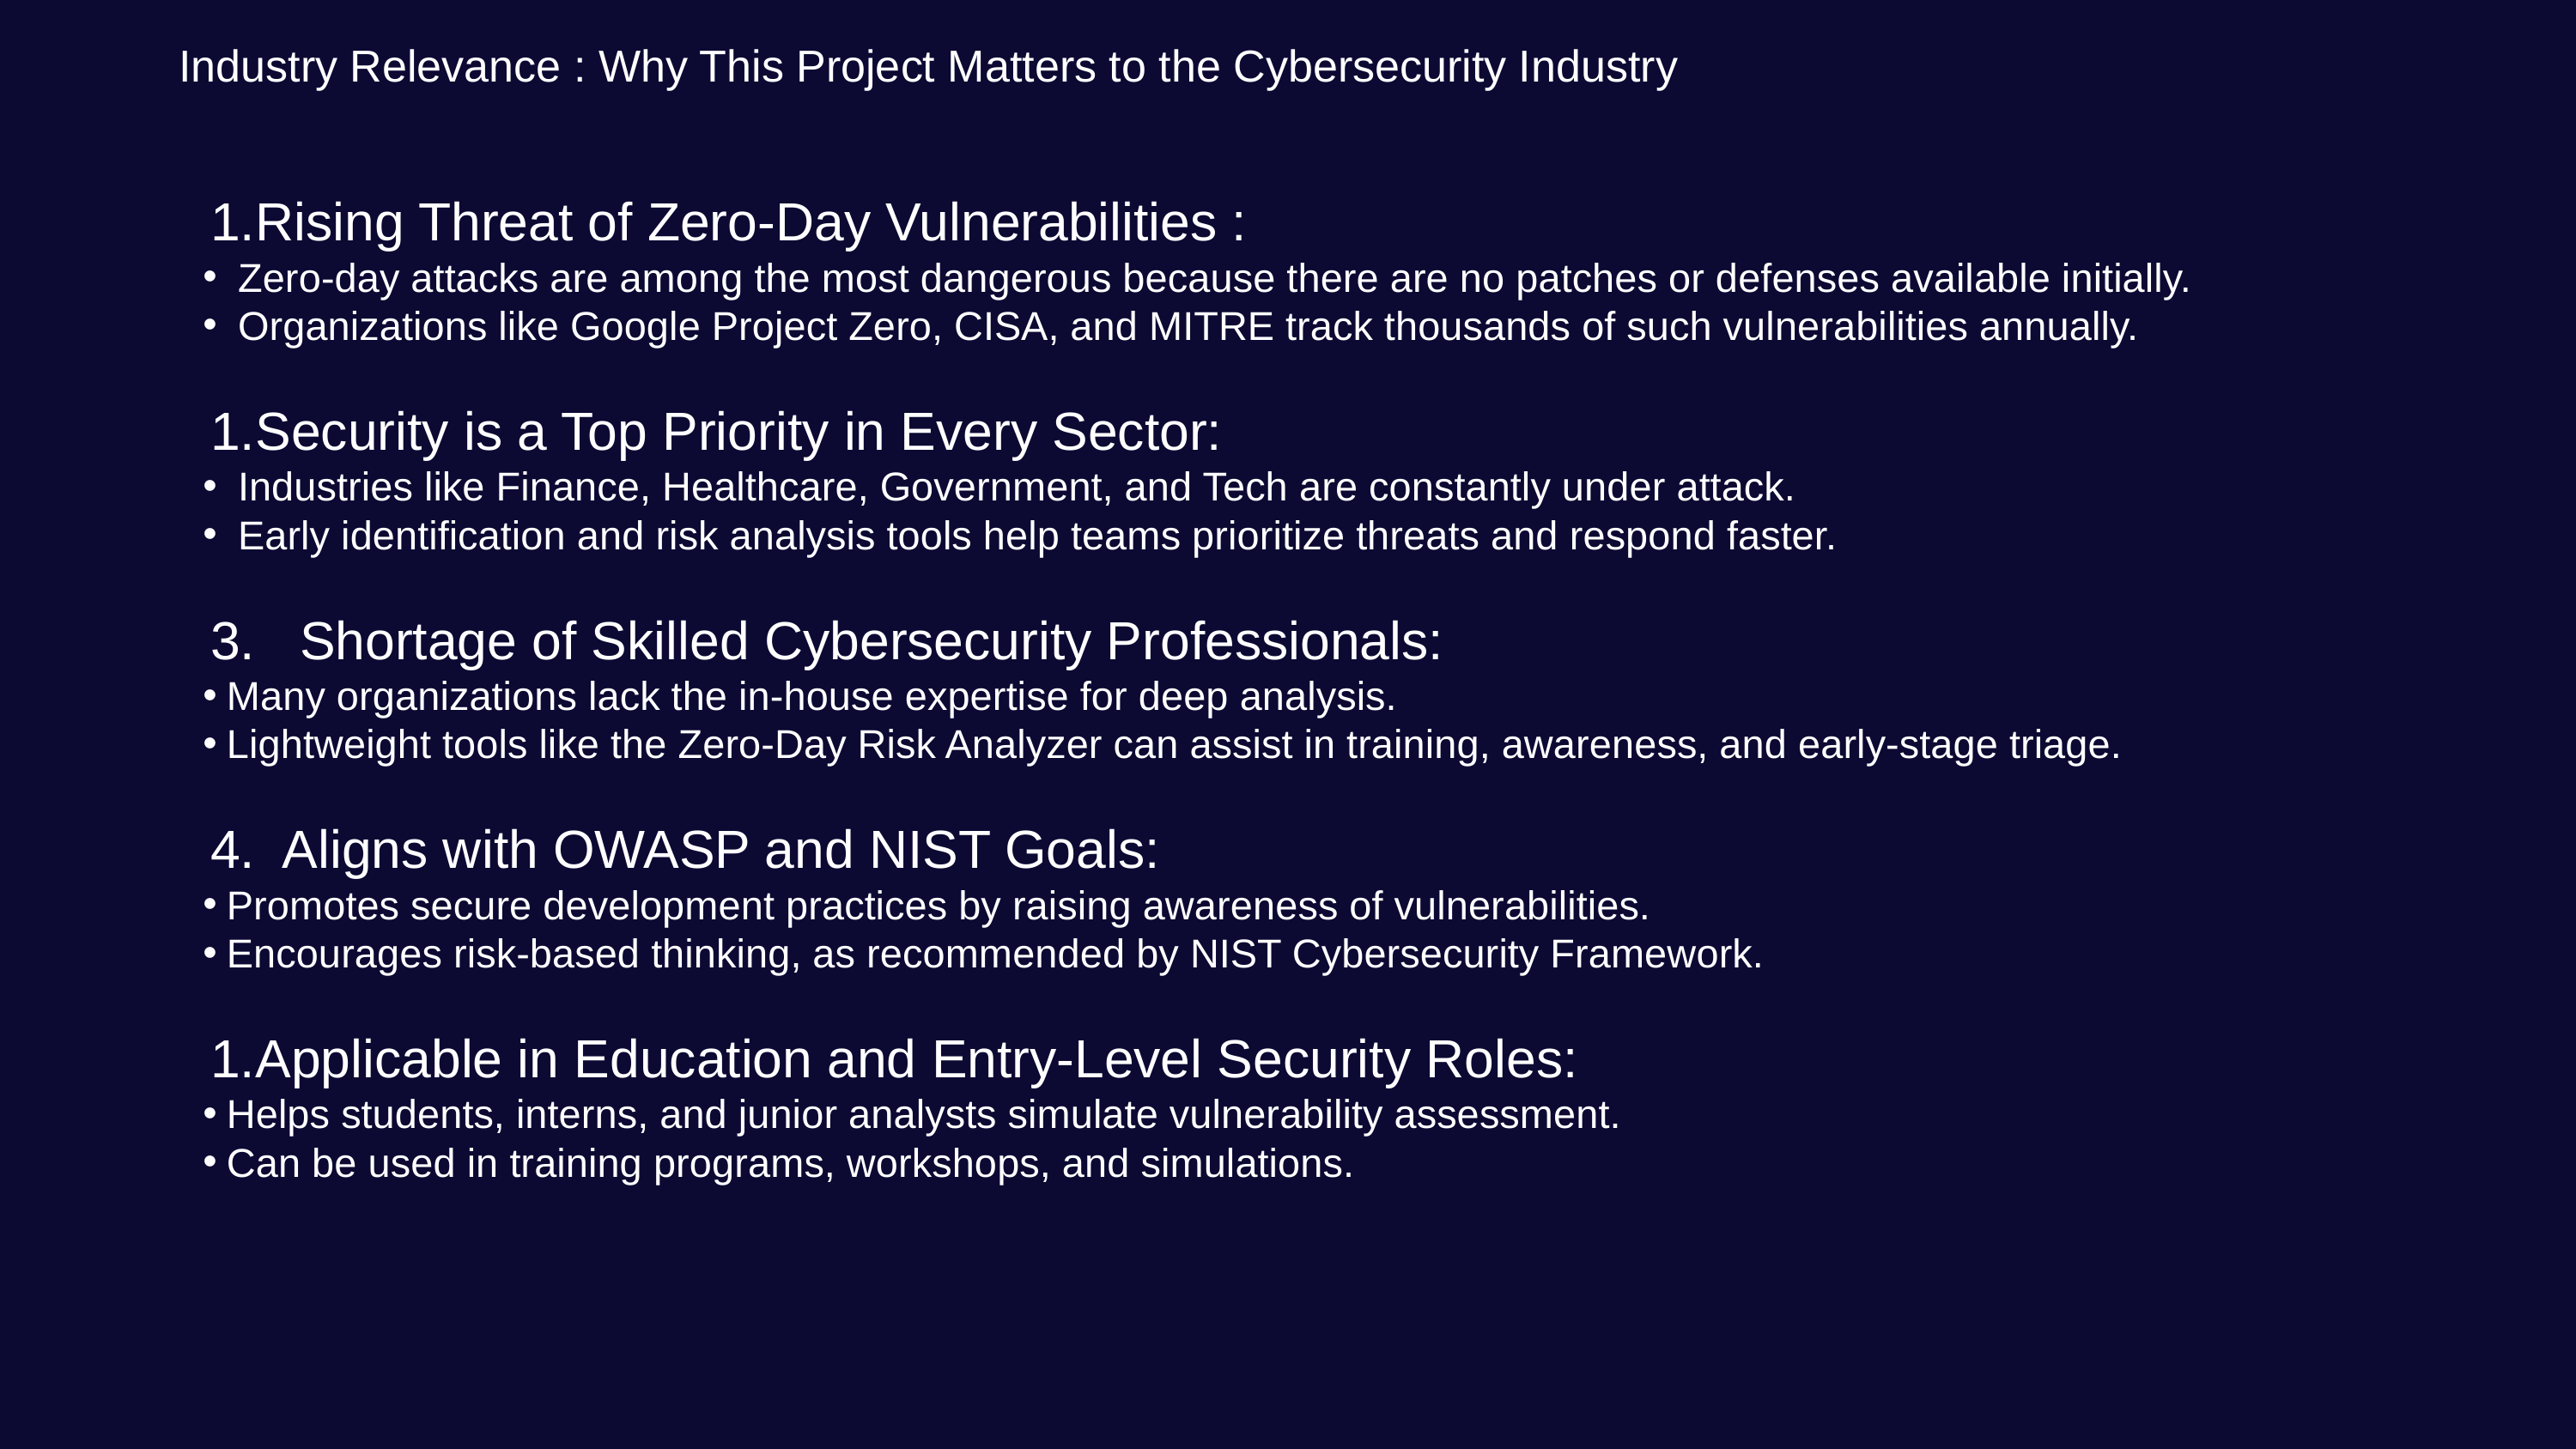

Industry Relevance : Why This Project Matters to the Cybersecurity Industry

Rising Threat of Zero-Day Vulnerabilities :
 Zero-day attacks are among the most dangerous because there are no patches or defenses available initially.
 Organizations like Google Project Zero, CISA, and MITRE track thousands of such vulnerabilities annually.

Security is a Top Priority in Every Sector:
 Industries like Finance, Healthcare, Government, and Tech are constantly under attack.
 Early identification and risk analysis tools help teams prioritize threats and respond faster.

3.   Shortage of Skilled Cybersecurity Professionals:
Many organizations lack the in-house expertise for deep analysis.
Lightweight tools like the Zero-Day Risk Analyzer can assist in training, awareness, and early-stage triage.

4.  Aligns with OWASP and NIST Goals:
Promotes secure development practices by raising awareness of vulnerabilities.
Encourages risk-based thinking, as recommended by NIST Cybersecurity Framework.

Applicable in Education and Entry-Level Security Roles:
Helps students, interns, and junior analysts simulate vulnerability assessment.
Can be used in training programs, workshops, and simulations.